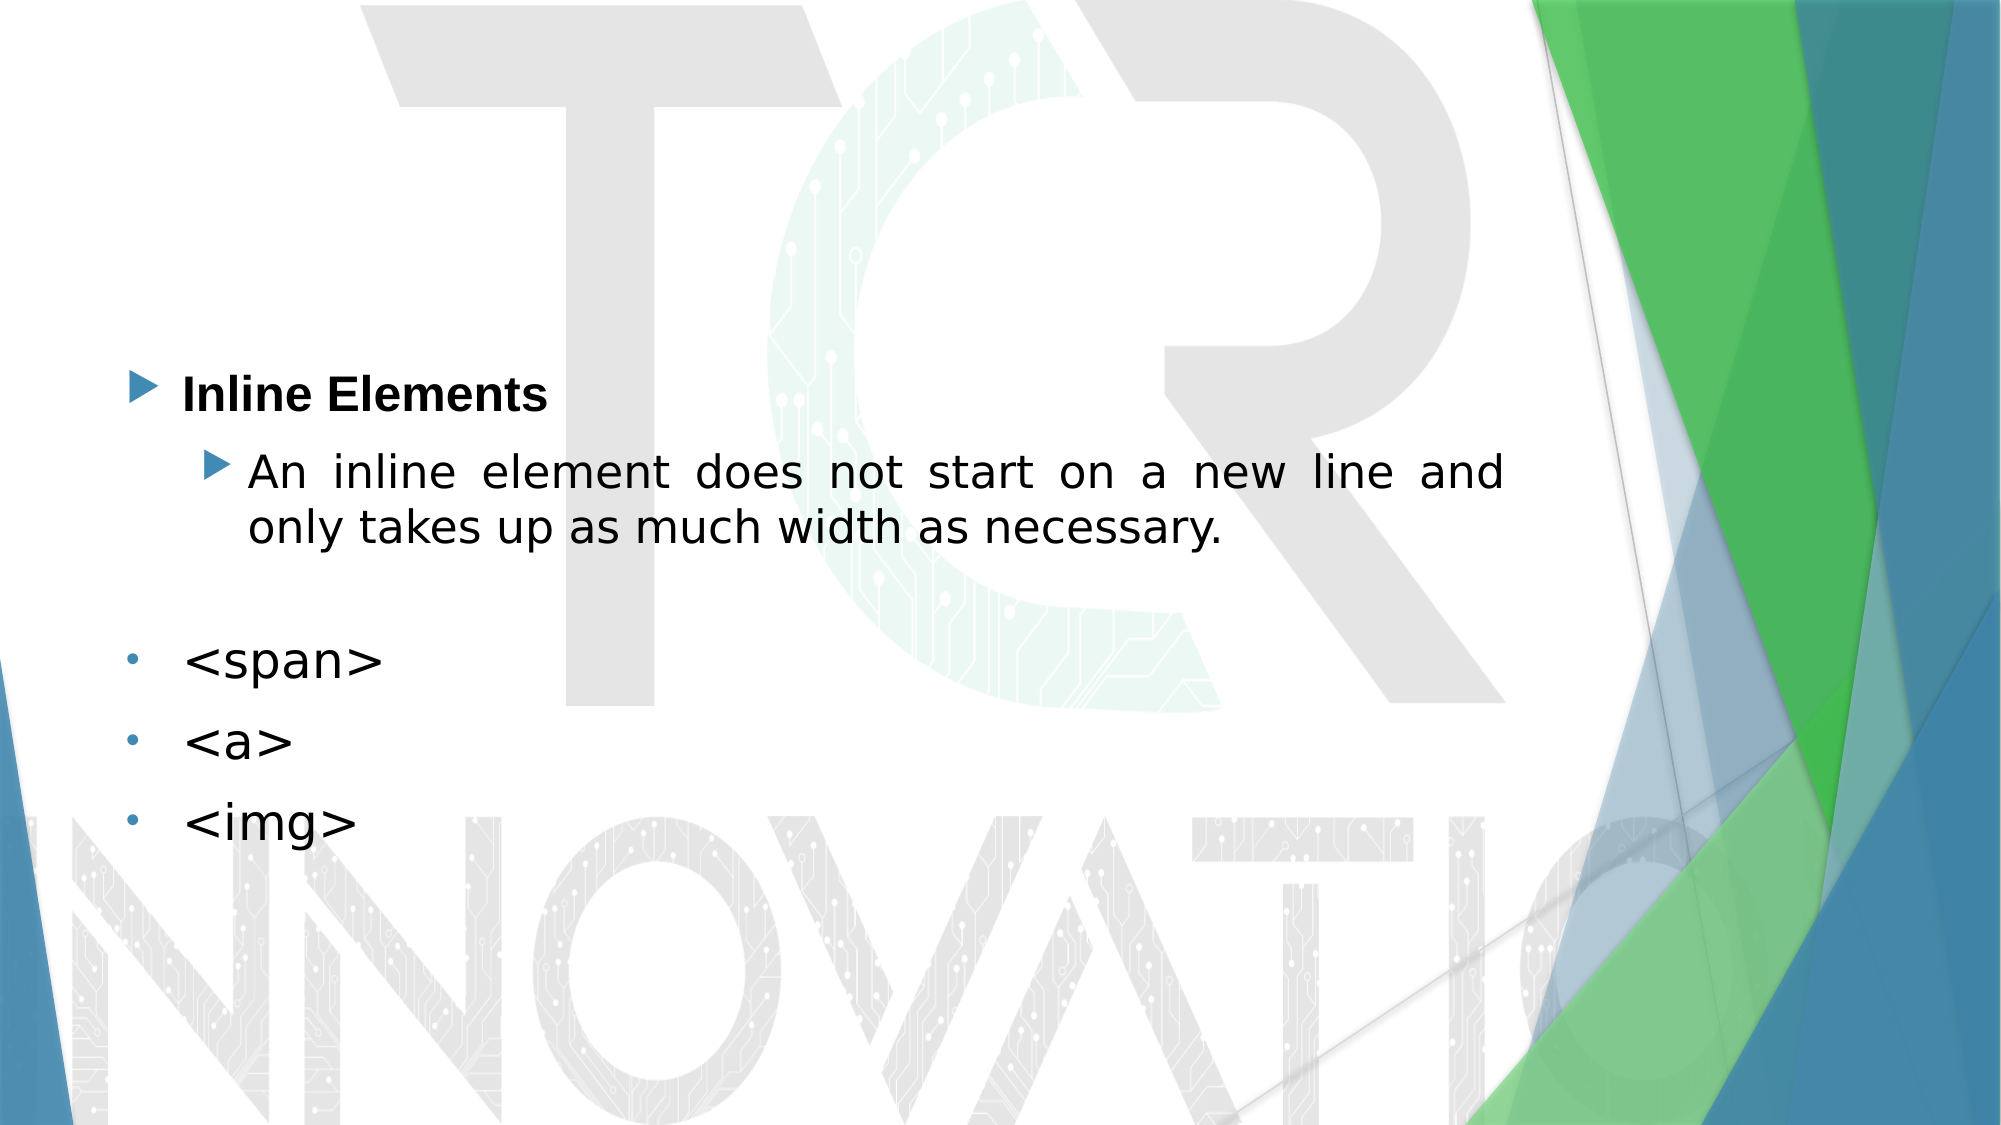

#
Inline Elements
An inline element does not start on a new line and only takes up as much width as necessary.

<span>
<a>
<img>